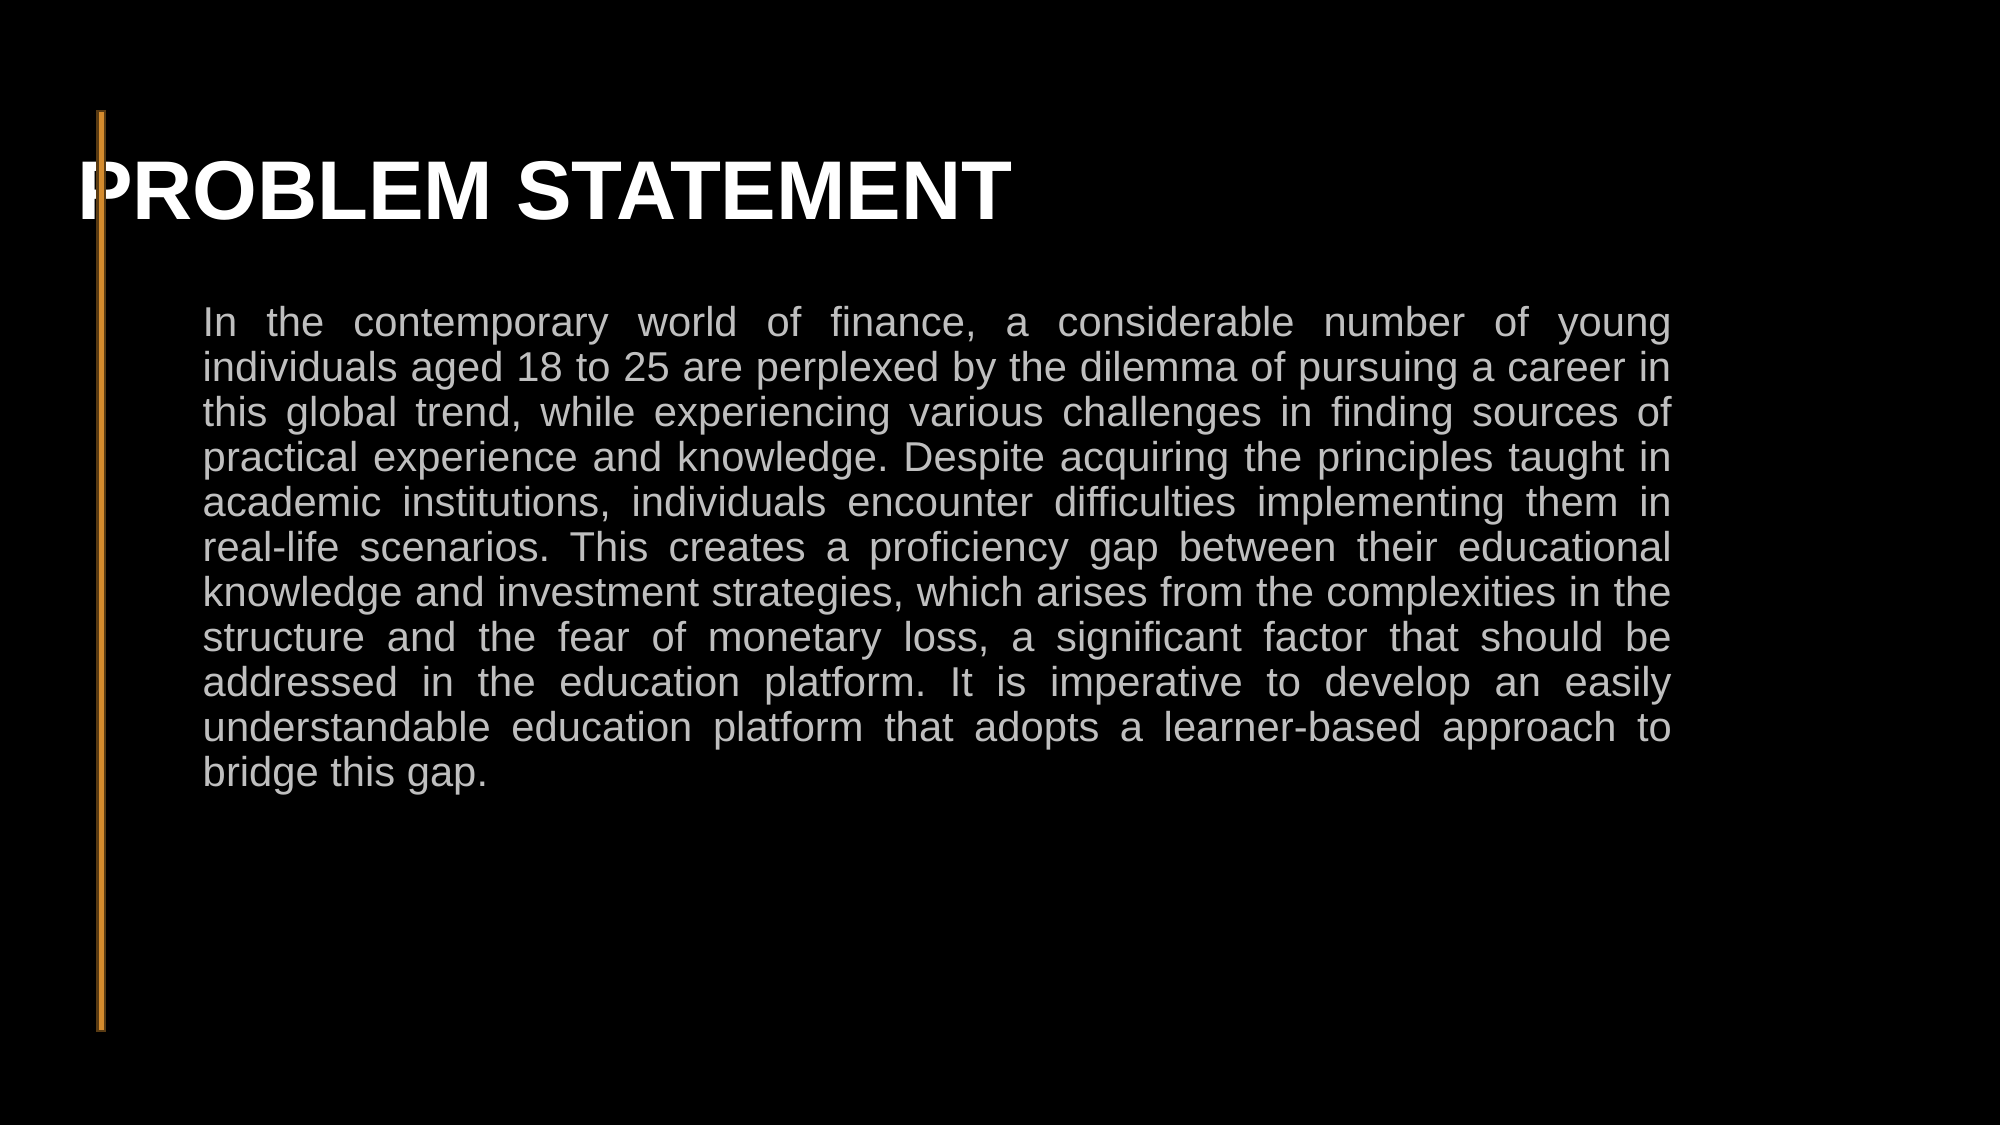

PROBLEM STATEMENT

In the contemporary world of finance, a considerable number of young individuals aged 18 to 25 are perplexed by the dilemma of pursuing a career in this global trend, while experiencing various challenges in finding sources of practical experience and knowledge. Despite acquiring the principles taught in academic institutions, individuals encounter difficulties implementing them in real-life scenarios. This creates a proficiency gap between their educational knowledge and investment strategies, which arises from the complexities in the structure and the fear of monetary loss, a significant factor that should be addressed in the education platform. It is imperative to develop an easily understandable education platform that adopts a learner-based approach to bridge this gap.